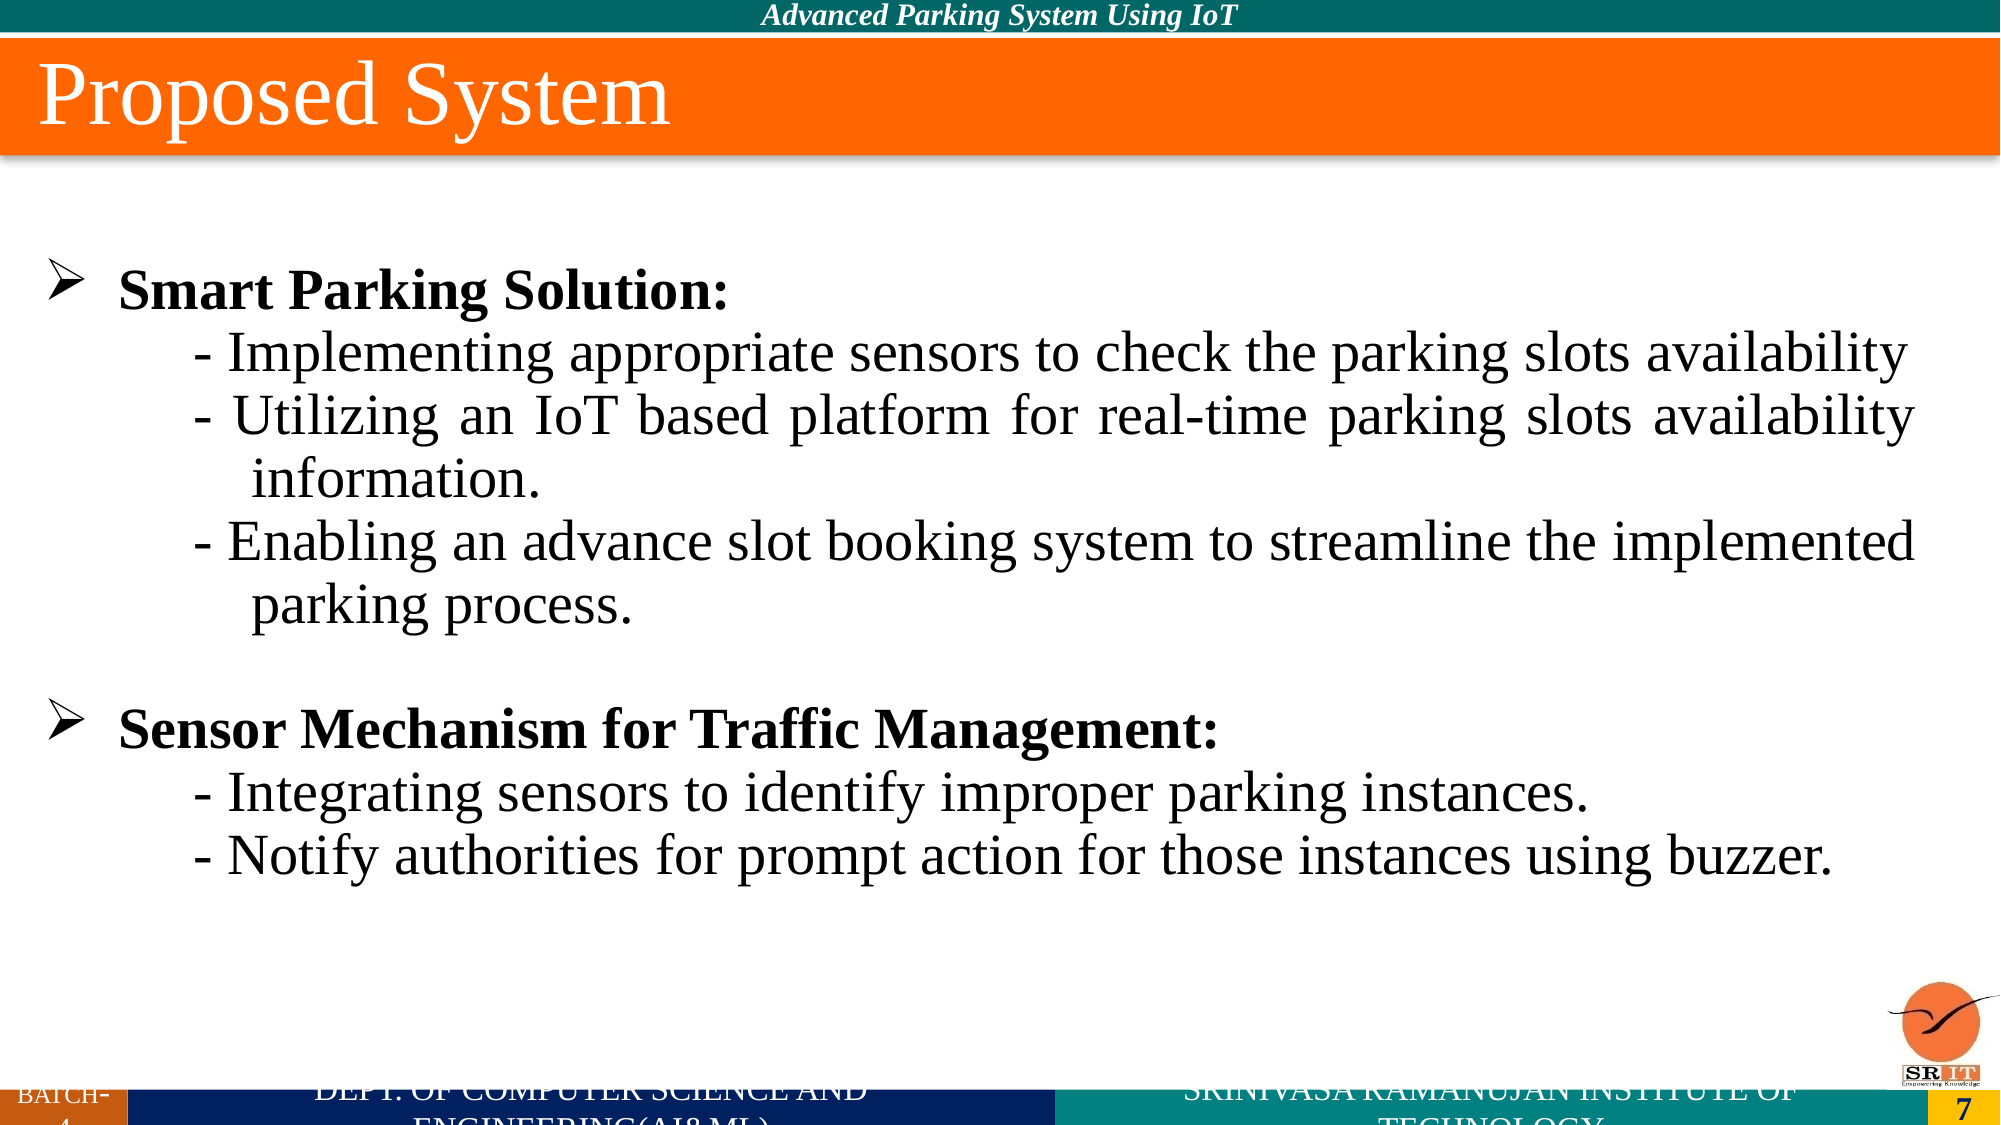

Proposed System

Smart Parking Solution:
	- Implementing appropriate sensors to check the parking slots availability
	- Utilizing an IoT based platform for real-time parking slots availability 	    information.
	- Enabling an advance slot booking system to streamline the implemented 	    parking process.

Sensor Mechanism for Traffic Management:
	- Integrating sensors to identify improper parking instances.
	- Notify authorities for prompt action for those instances using buzzer.